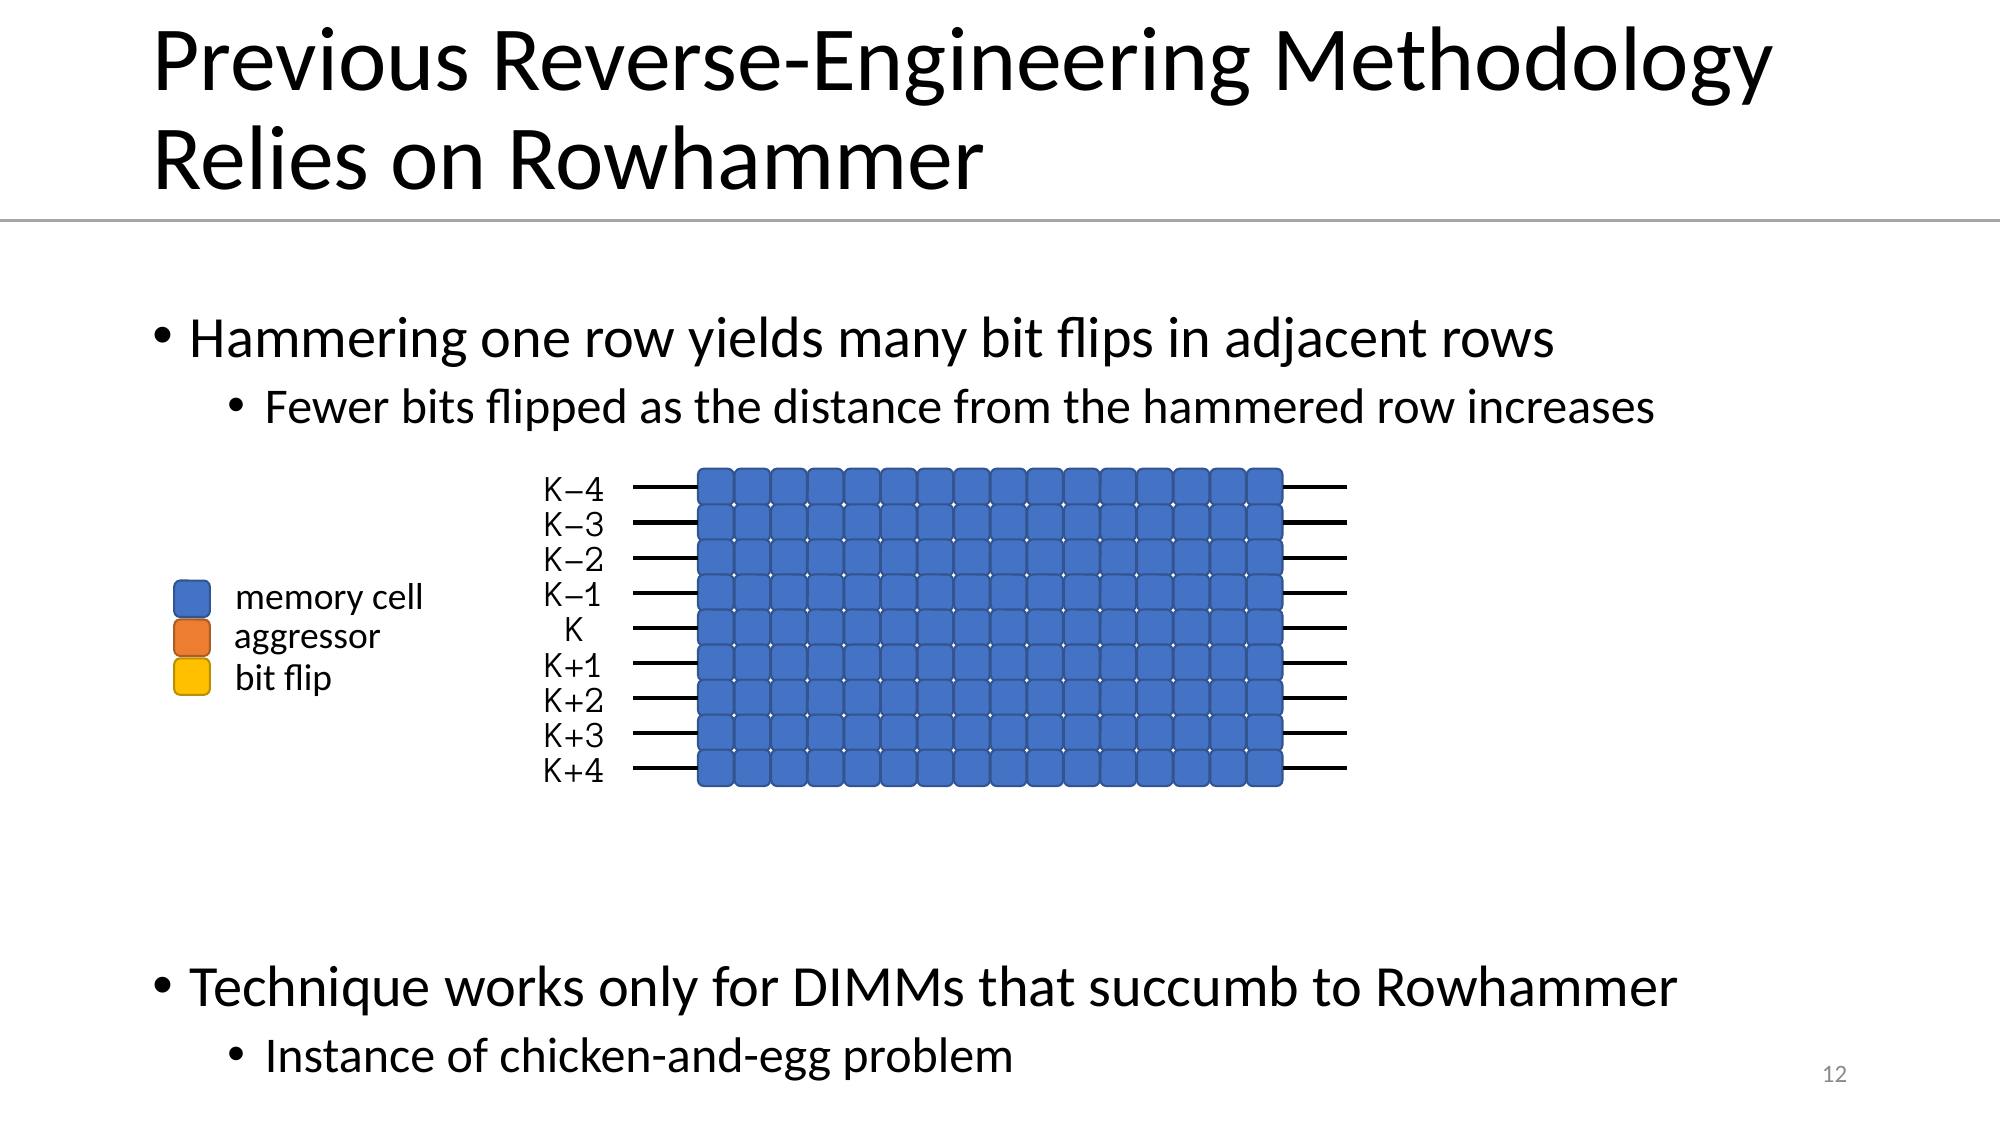

# Previous Reverse-Engineering Methodology Relies on Rowhammer
Hammering one row yields many bit flips in adjacent rows
Fewer bits flipped as the distance from the hammered row increases

Technique works only for DIMMs that succumb to Rowhammer
Instance of chicken-and-egg problem
0
0
4
11
12
3
0
0
K-4

K-3

K-2

K-1
memory cell
aggressor
bit flip

K

K+1

K+2

K+3

K+4

12